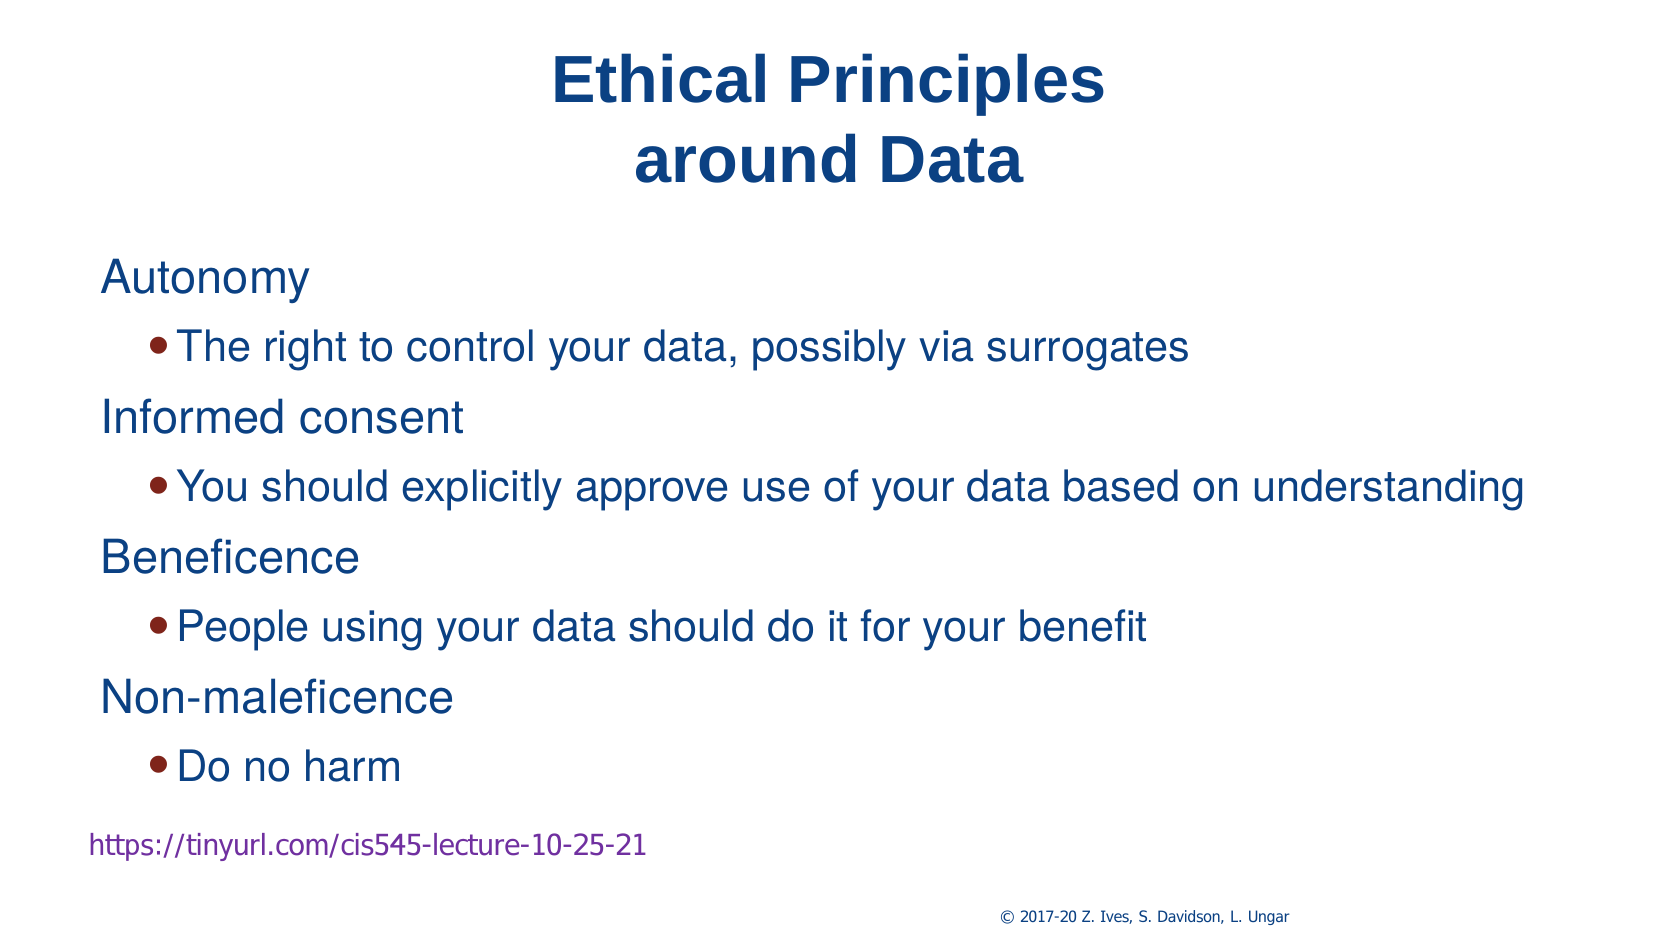

# Ethical Principles around Data
Autonomy
The right to control your data, possibly via surrogates
Informed consent
You should explicitly approve use of your data based on understanding
Beneficence
People using your data should do it for your benefit
Non-maleficence
Do no harm

2